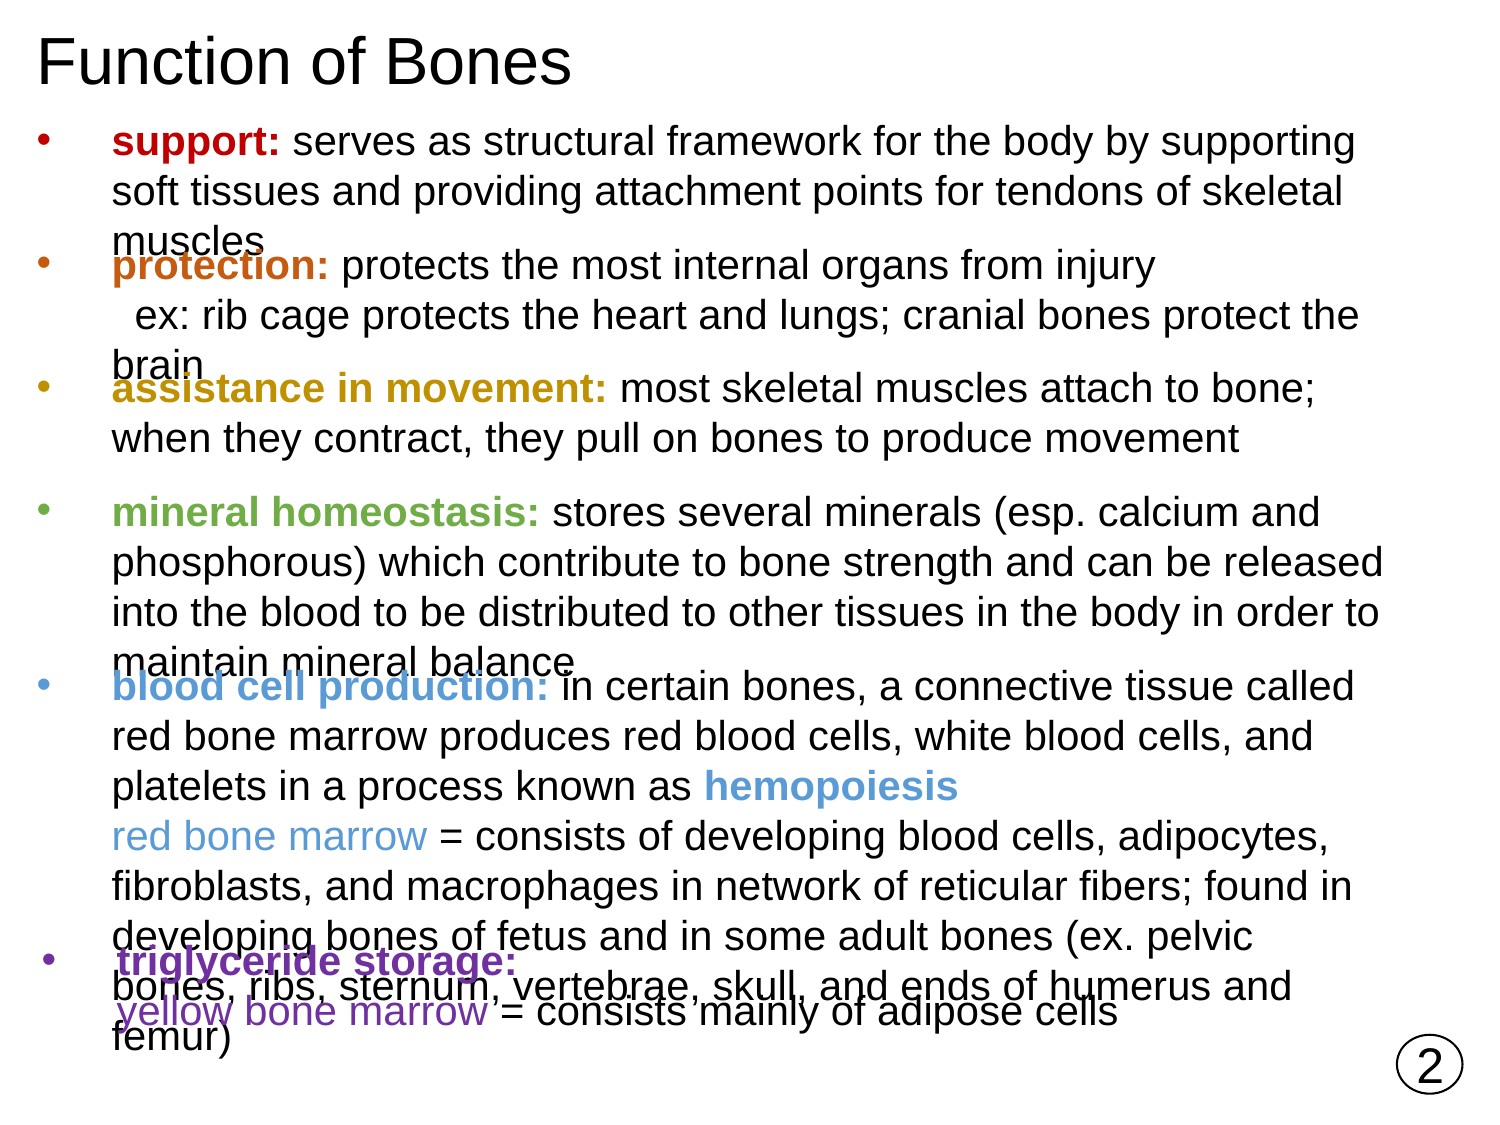

Function of Bones
support: serves as structural framework for the body by supporting soft tissues and providing attachment points for tendons of skeletal muscles
protection: protects the most internal organs from injury
  ex: rib cage protects the heart and lungs; cranial bones protect the brain
assistance in movement: most skeletal muscles attach to bone; when they contract, they pull on bones to produce movement
mineral homeostasis: stores several minerals (esp. calcium and phosphorous) which contribute to bone strength and can be released into the blood to be distributed to other tissues in the body in order to maintain mineral balance
blood cell production: in certain bones, a connective tissue called red bone marrow produces red blood cells, white blood cells, and platelets in a process known as hemopoiesis
red bone marrow = consists of developing blood cells, adipocytes, fibroblasts, and macrophages in network of reticular fibers; found in developing bones of fetus and in some adult bones (ex. pelvic bones, ribs, sternum, vertebrae, skull, and ends of humerus and femur)
triglyceride storage:
yellow bone marrow = consists mainly of adipose cells
2